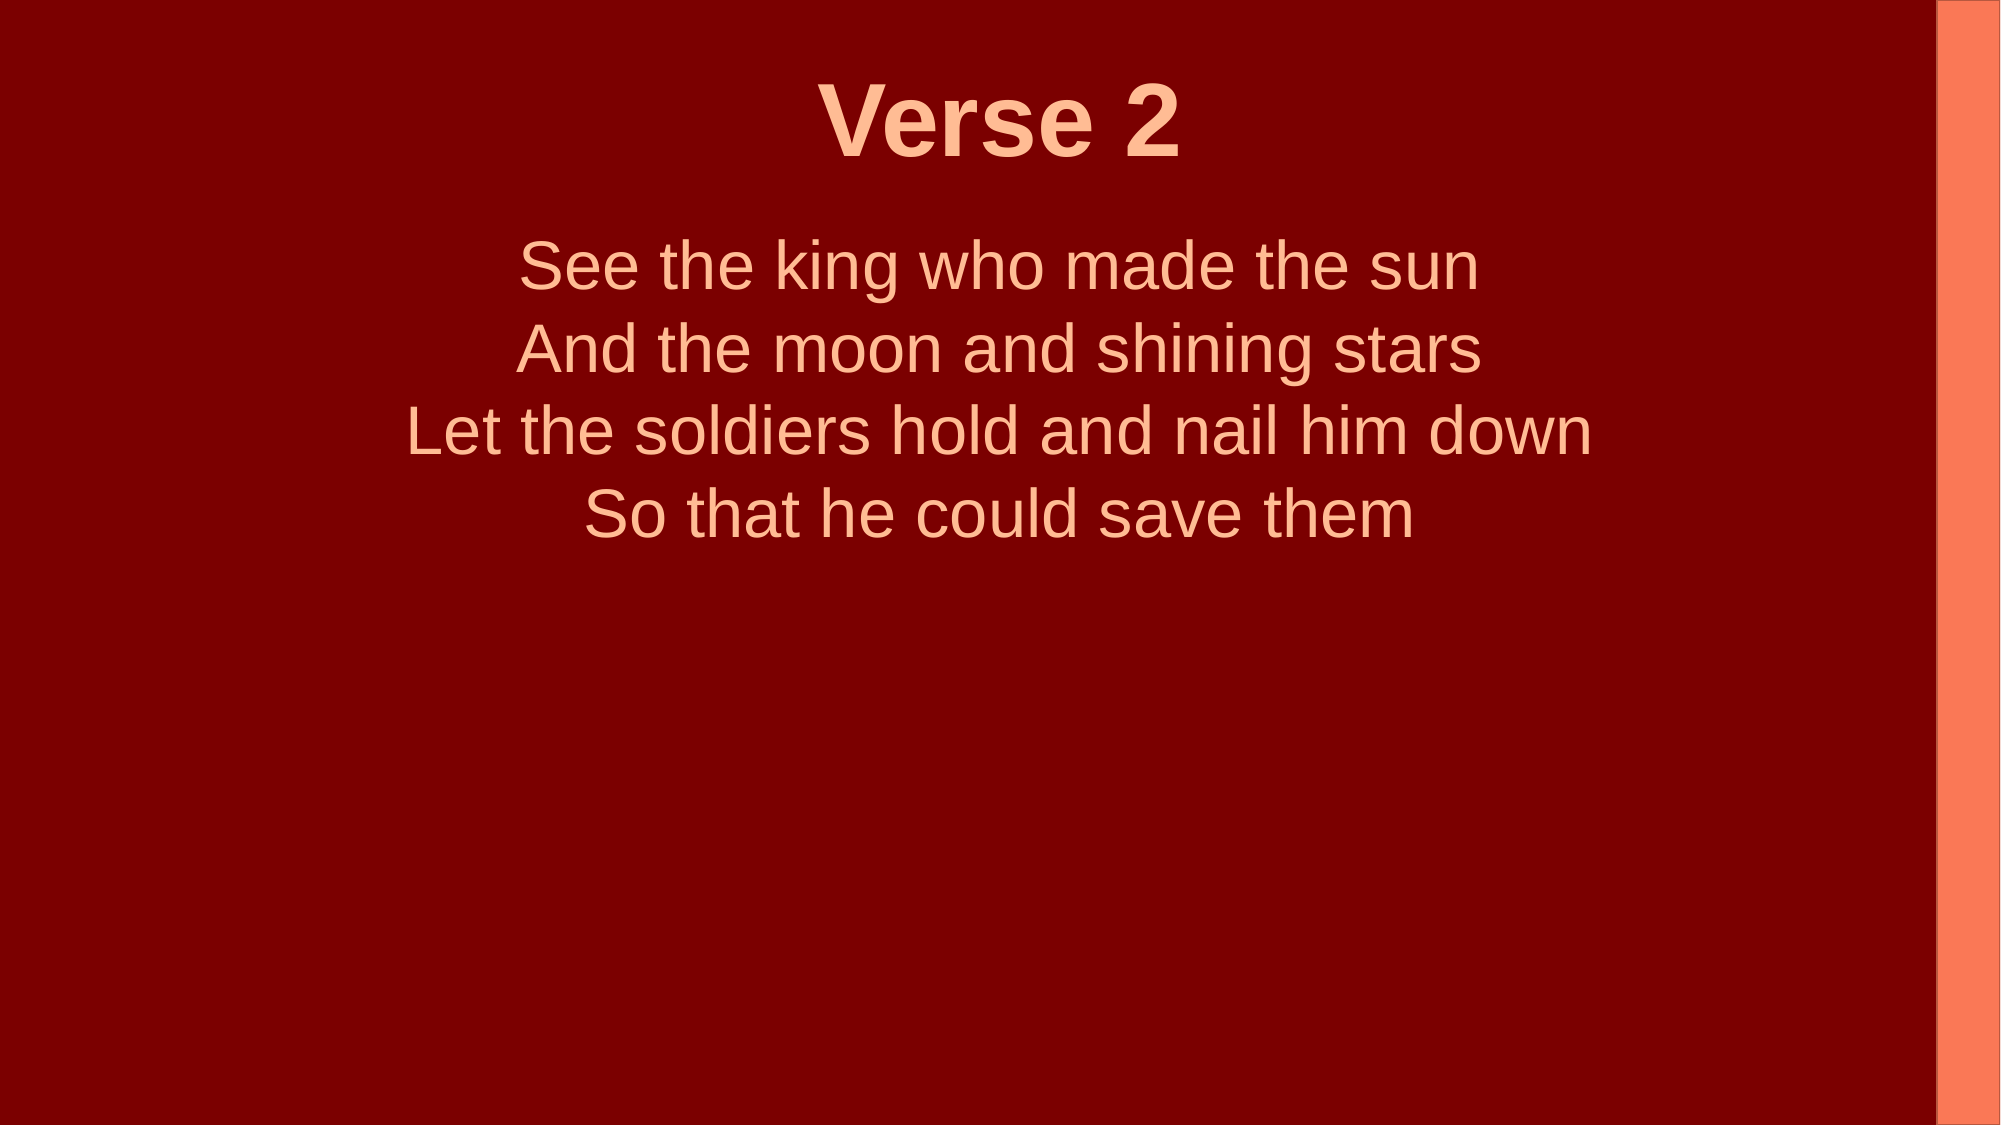

Verse 2
See the king who made the sun
And the moon and shining stars
Let the soldiers hold and nail him down
So that he could save them